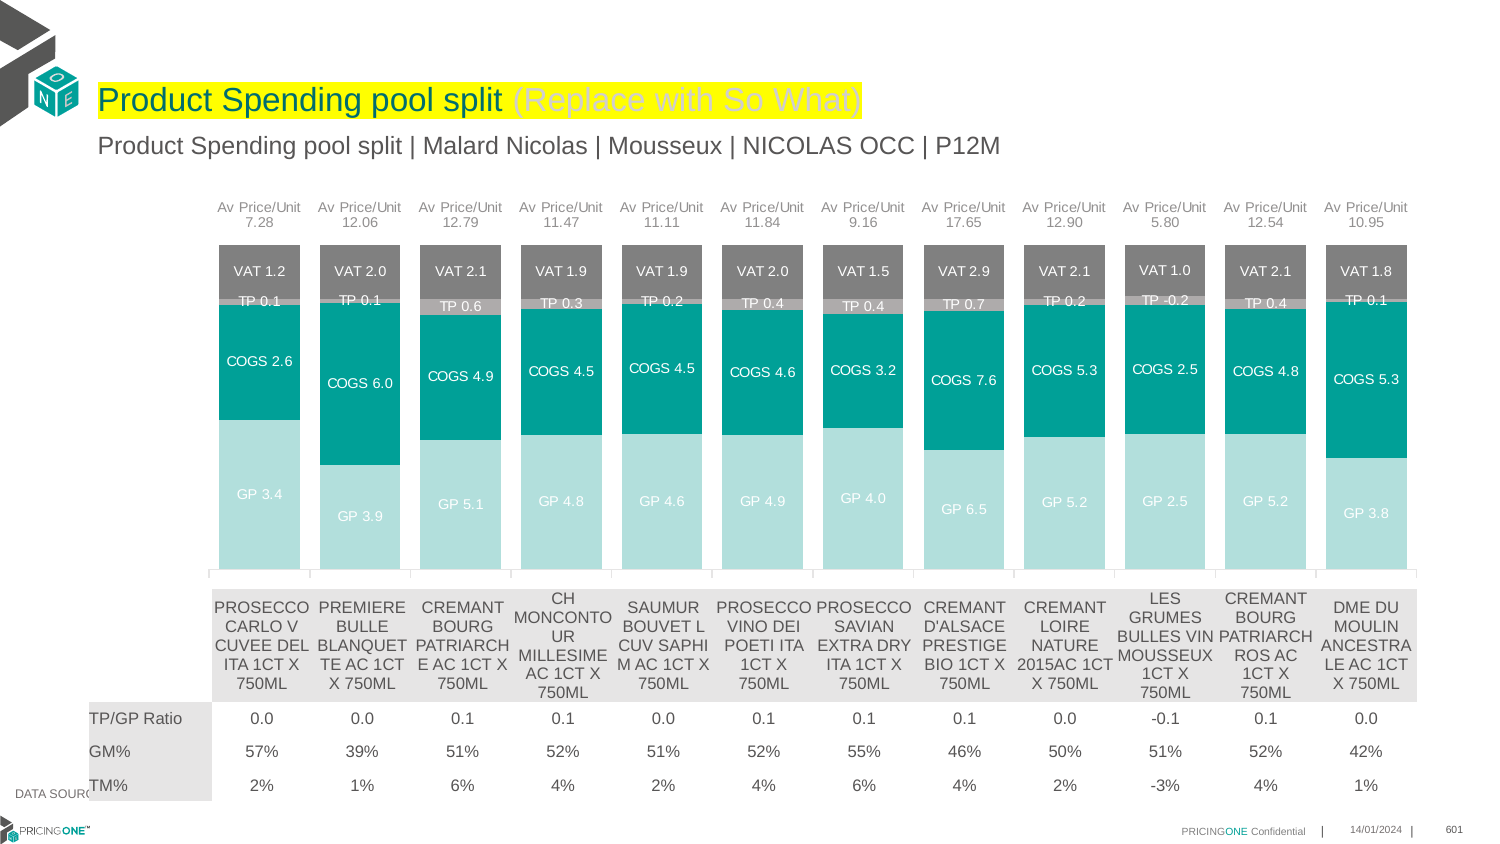

# Product Spending pool split (Replace with So What)
Product Spending pool split | Malard Nicolas | Mousseux | NICOLAS OCC | P12M

### Chart

| Category | GP | COGS | TP | VAT |
|---|---|---|---|---|
| Av Price/Unit 7.28 | 3.3543838998211095 | 2.577833345259392 | 0.13099086463923637 | 1.212641621943947 |
| Av Price/Unit 12.06 | 3.869633333333333 | 6.047066666666666 | 0.13422592592592686 | 2.0101851851851844 |
| Av Price/Unit 12.79 | 5.098800170357751 | 4.9424621805792155 | 0.618836456558773 | 2.1320272572402046 |
| Av Price/Unit 11.47 | 4.75454679054054 | 4.465492398648649 | 0.33795630630630846 | 1.911599099099098 |
| Av Price/Unit 11.11 | 4.625919178082191 | 4.454878767123288 | 0.18151381278538636 | 1.8524543378995444 |
| Av Price/Unit 11.84 | 4.898503476482618 | 4.576249693251534 | 0.38892419904567355 | 1.9727334696659837 |
| Av Price/Unit 9.16 | 3.9997234811165847 | 3.211547947454844 | 0.42009146141215226 | 1.5262725779967143 |
| Av Price/Unit 17.65 | 6.4814245161290325 | 7.569501935483872 | 0.6614391397849495 | 2.942473118279568 |
| Av Price/Unit 12.90 | 5.241833333333334 | 5.2649333333333335 | 0.24018024691357986 | 2.1493827160493835 |
| Av Price/Unit 5.80 | 2.5497799999999997 | 2.4502200000000003 | -0.16666666666666607 | 0.966666666666666 |
| Av Price/Unit 12.54 | 5.225499999999999 | 4.81518125 | 0.40574732142857073 | 2.0892857142857144 |
| Av Price/Unit 10.95 | 3.7833000000000006 | 5.3 | 0.09374011065007082 | 1.8354080221300126 |
|  | PROSECCO CARLO V CUVEE DEL ITA 1CT X 750ML | PREMIERE BULLE BLANQUETTE AC 1CT X 750ML | CREMANT BOURG PATRIARCHE AC 1CT X 750ML | CH MONCONTOUR MILLESIME AC 1CT X 750ML | SAUMUR BOUVET L CUV SAPHI M AC 1CT X 750ML | PROSECCO VINO DEI POETI ITA 1CT X 750ML | PROSECCO SAVIAN EXTRA DRY ITA 1CT X 750ML | CREMANT D'ALSACE PRESTIGE BIO 1CT X 750ML | CREMANT LOIRE NATURE 2015AC 1CT X 750ML | LES GRUMES BULLES VIN MOUSSEUX 1CT X 750ML | CREMANT BOURG PATRIARCH ROS AC 1CT X 750ML | DME DU MOULIN ANCESTRALE AC 1CT X 750ML |
| --- | --- | --- | --- | --- | --- | --- | --- | --- | --- | --- | --- | --- |
| TP/GP Ratio | 0.0 | 0.0 | 0.1 | 0.1 | 0.0 | 0.1 | 0.1 | 0.1 | 0.0 | -0.1 | 0.1 | 0.0 |
| GM% | 57% | 39% | 51% | 52% | 51% | 52% | 55% | 46% | 50% | 51% | 52% | 42% |
| TM% | 2% | 1% | 6% | 4% | 2% | 4% | 6% | 4% | 2% | -3% | 4% | 1% |
DATA SOURCE: Client P&L

14/01/2024
601